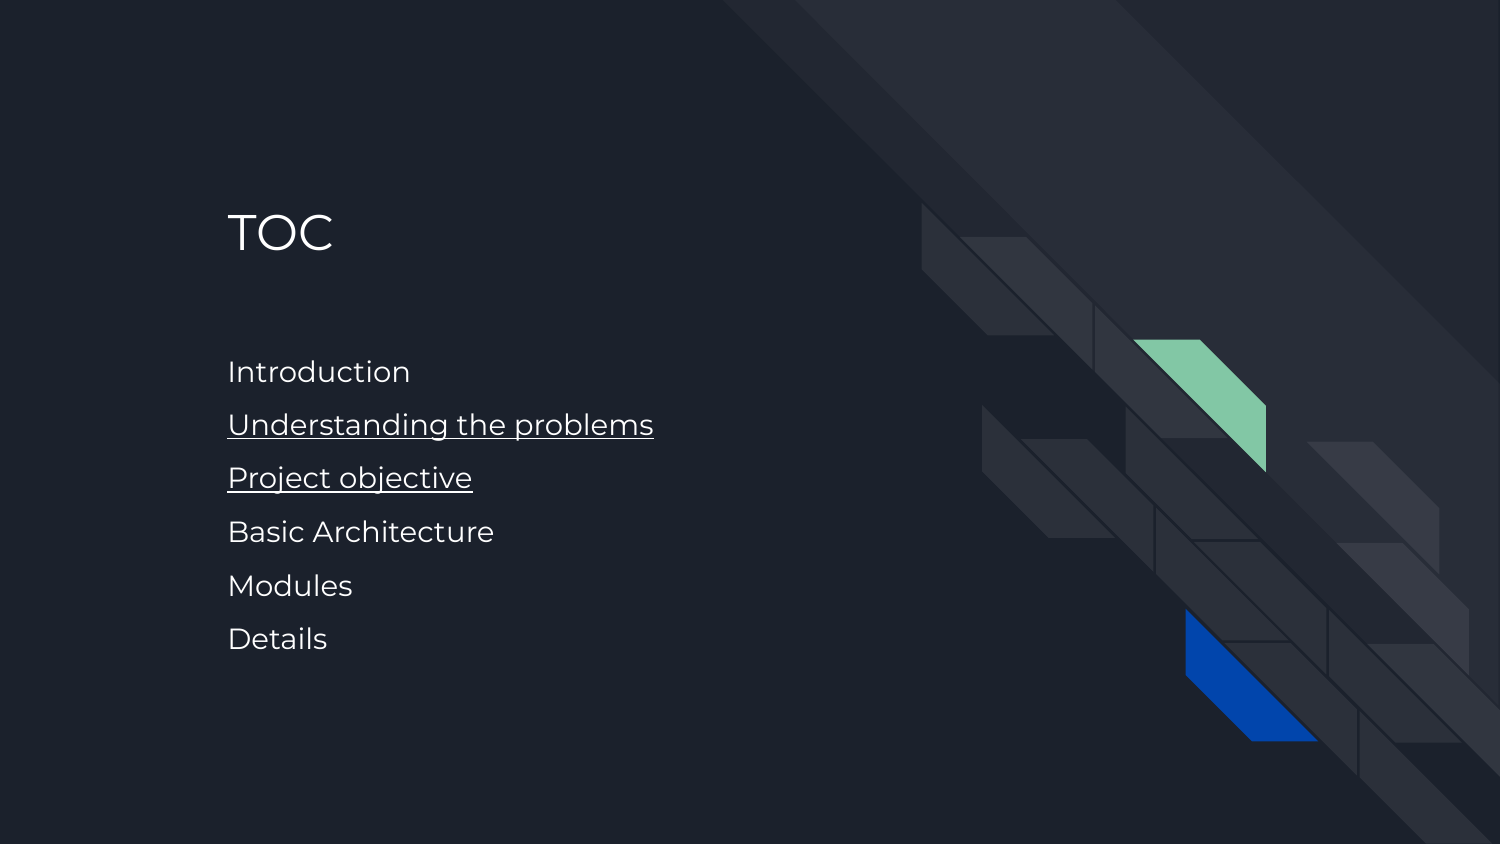

# TOC
Introduction
Understanding the problems
Project objective
Basic Architecture
Modules
Details